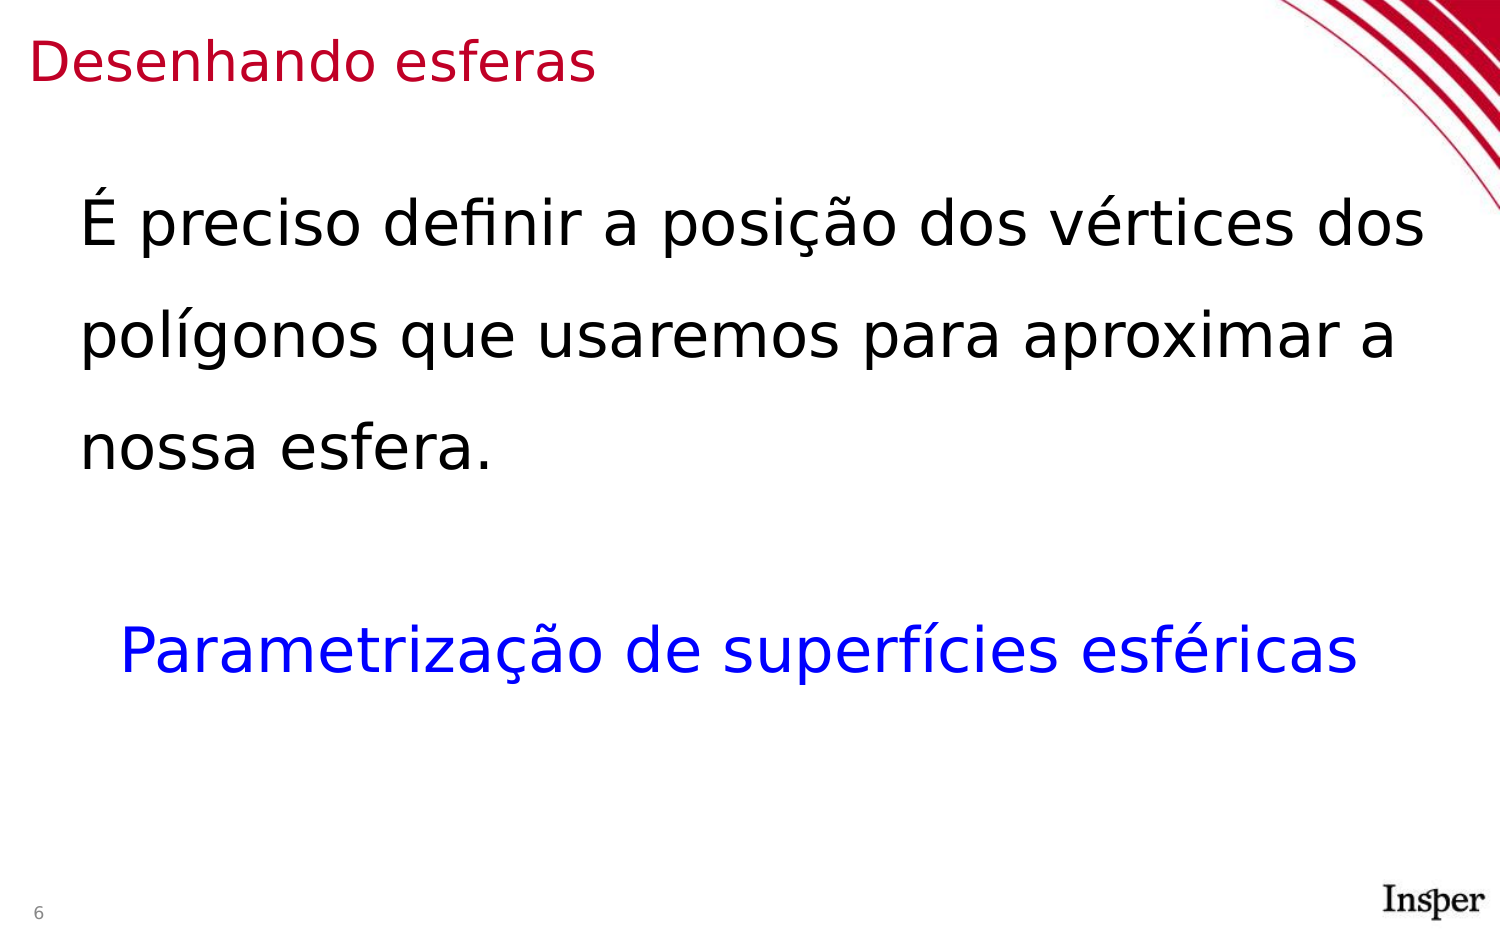

# Desenhando esferas
É preciso definir a posição dos vértices dos polígonos que usaremos para aproximar a nossa esfera.
Parametrização de superfícies esféricas
6